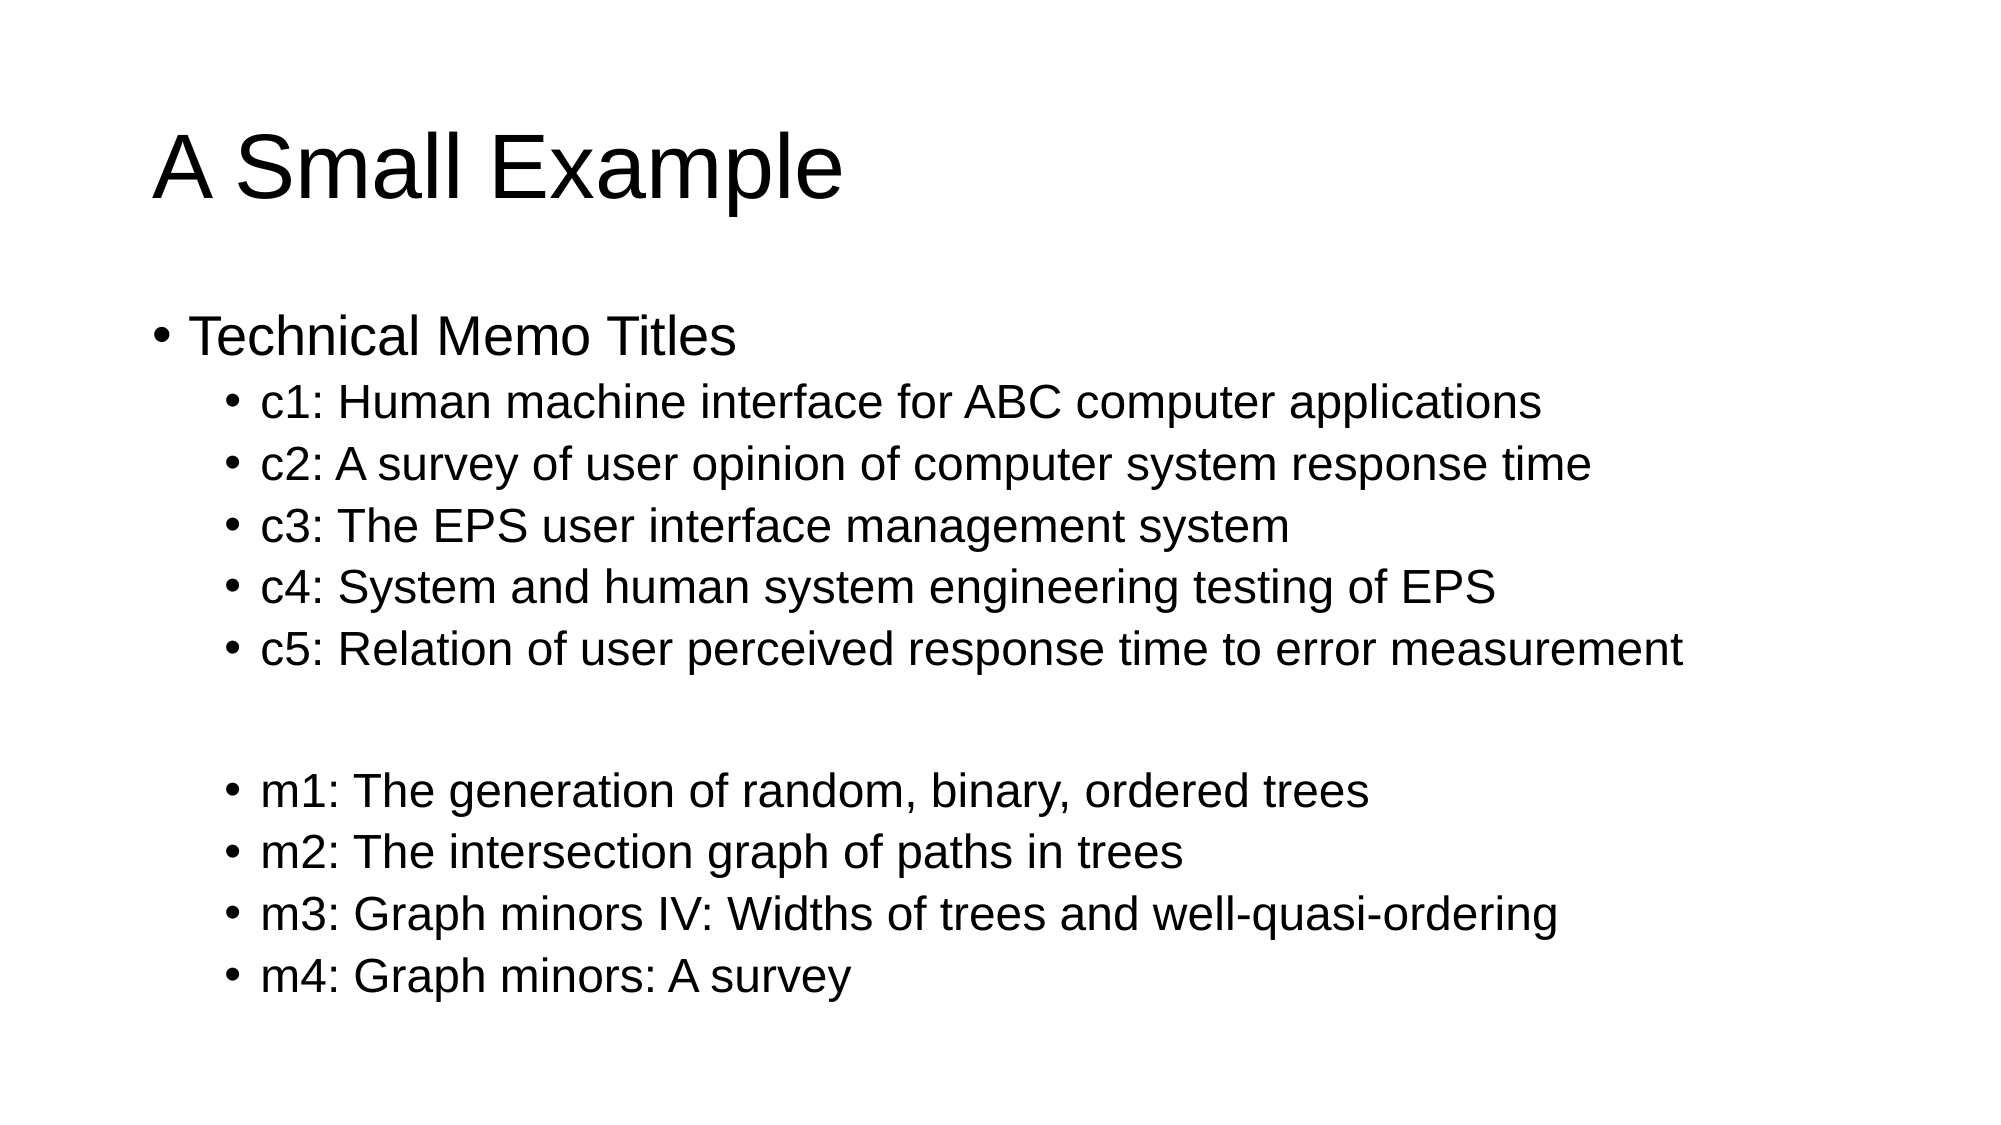

# A Small Example
Technical Memo Titles
c1: Human machine interface for ABC computer applications
c2: A survey of user opinion of computer system response time
c3: The EPS user interface management system
c4: System and human system engineering testing of EPS
c5: Relation of user perceived response time to error measurement

m1: The generation of random, binary, ordered trees
m2: The intersection graph of paths in trees
m3: Graph minors IV: Widths of trees and well-quasi-ordering
m4: Graph minors: A survey